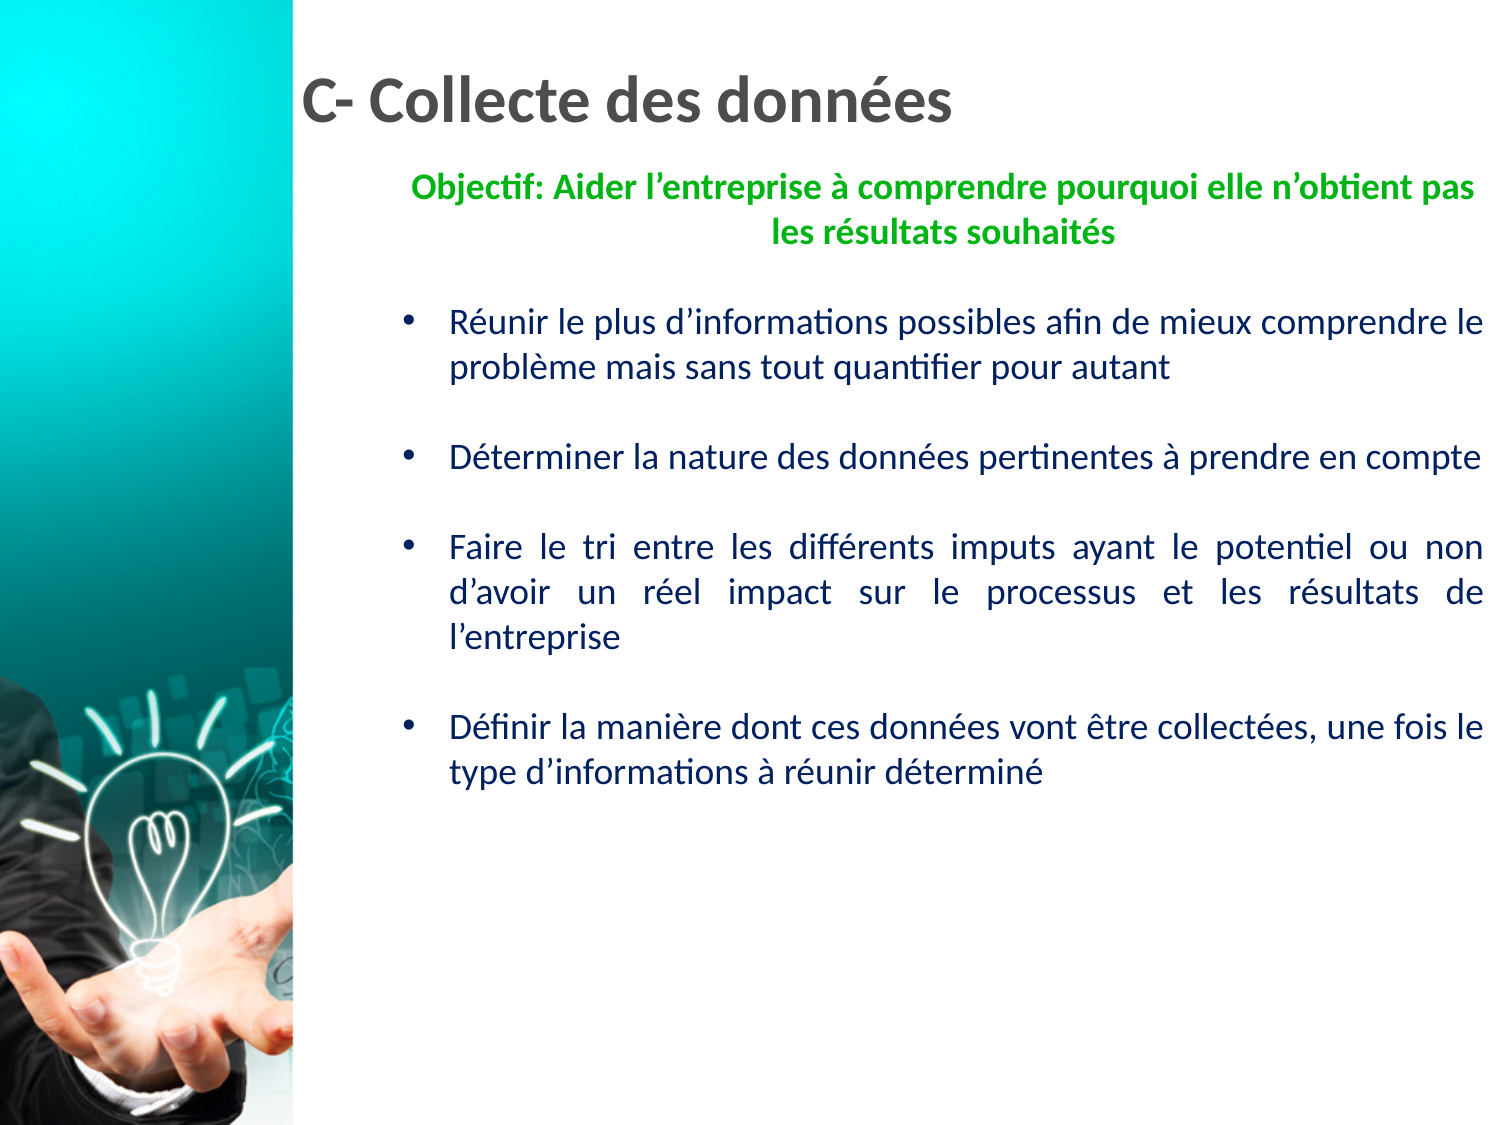

# C- Collecte des données
Objectif: Aider l’entreprise à comprendre pourquoi elle n’obtient pas les résultats souhaités

Réunir le plus d’informations possibles afin de mieux comprendre le problème mais sans tout quantifier pour autant

Déterminer la nature des données pertinentes à prendre en compte

Faire le tri entre les différents imputs ayant le potentiel ou non d’avoir un réel impact sur le processus et les résultats de l’entreprise

Définir la manière dont ces données vont être collectées, une fois le type d’informations à réunir déterminé